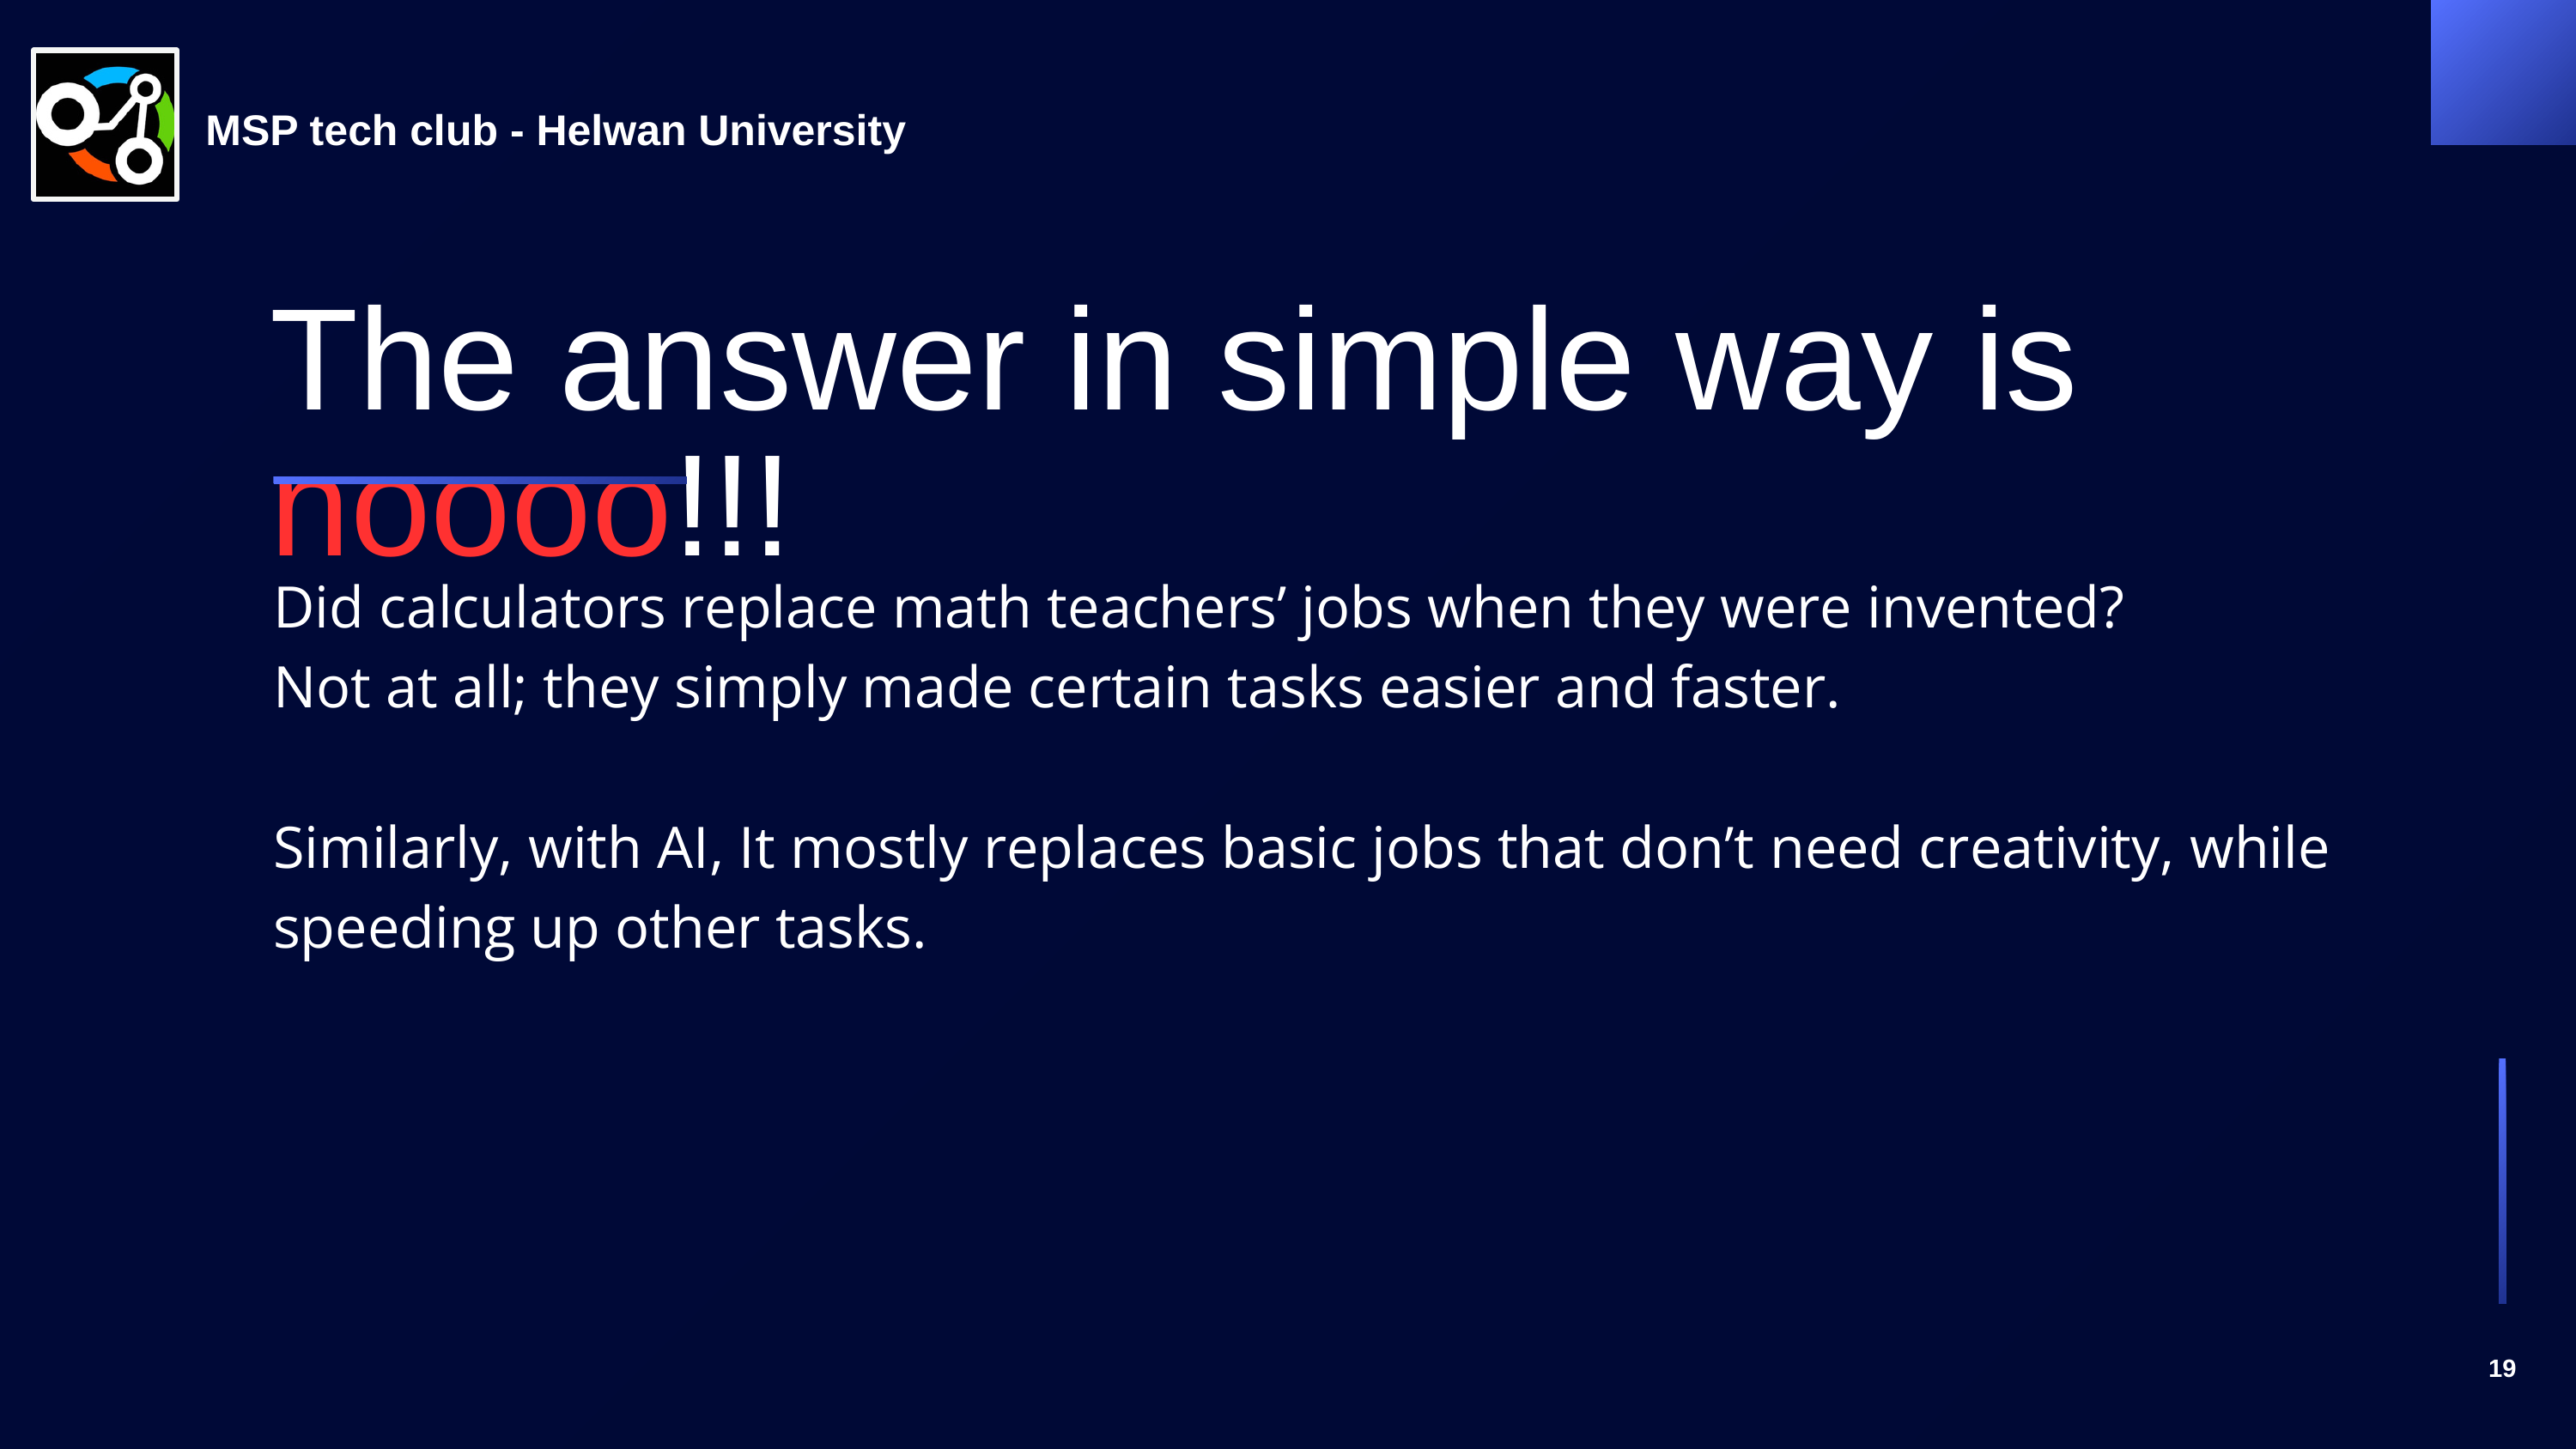

MSP tech club - Helwan University
The answer in simple way is noooo!!!

Did calculators replace math teachers’ jobs when they were invented?
Not at all; they simply made certain tasks easier and faster.

Similarly, with AI, It mostly replaces basic jobs that don’t need creativity, while speeding up other tasks.

19